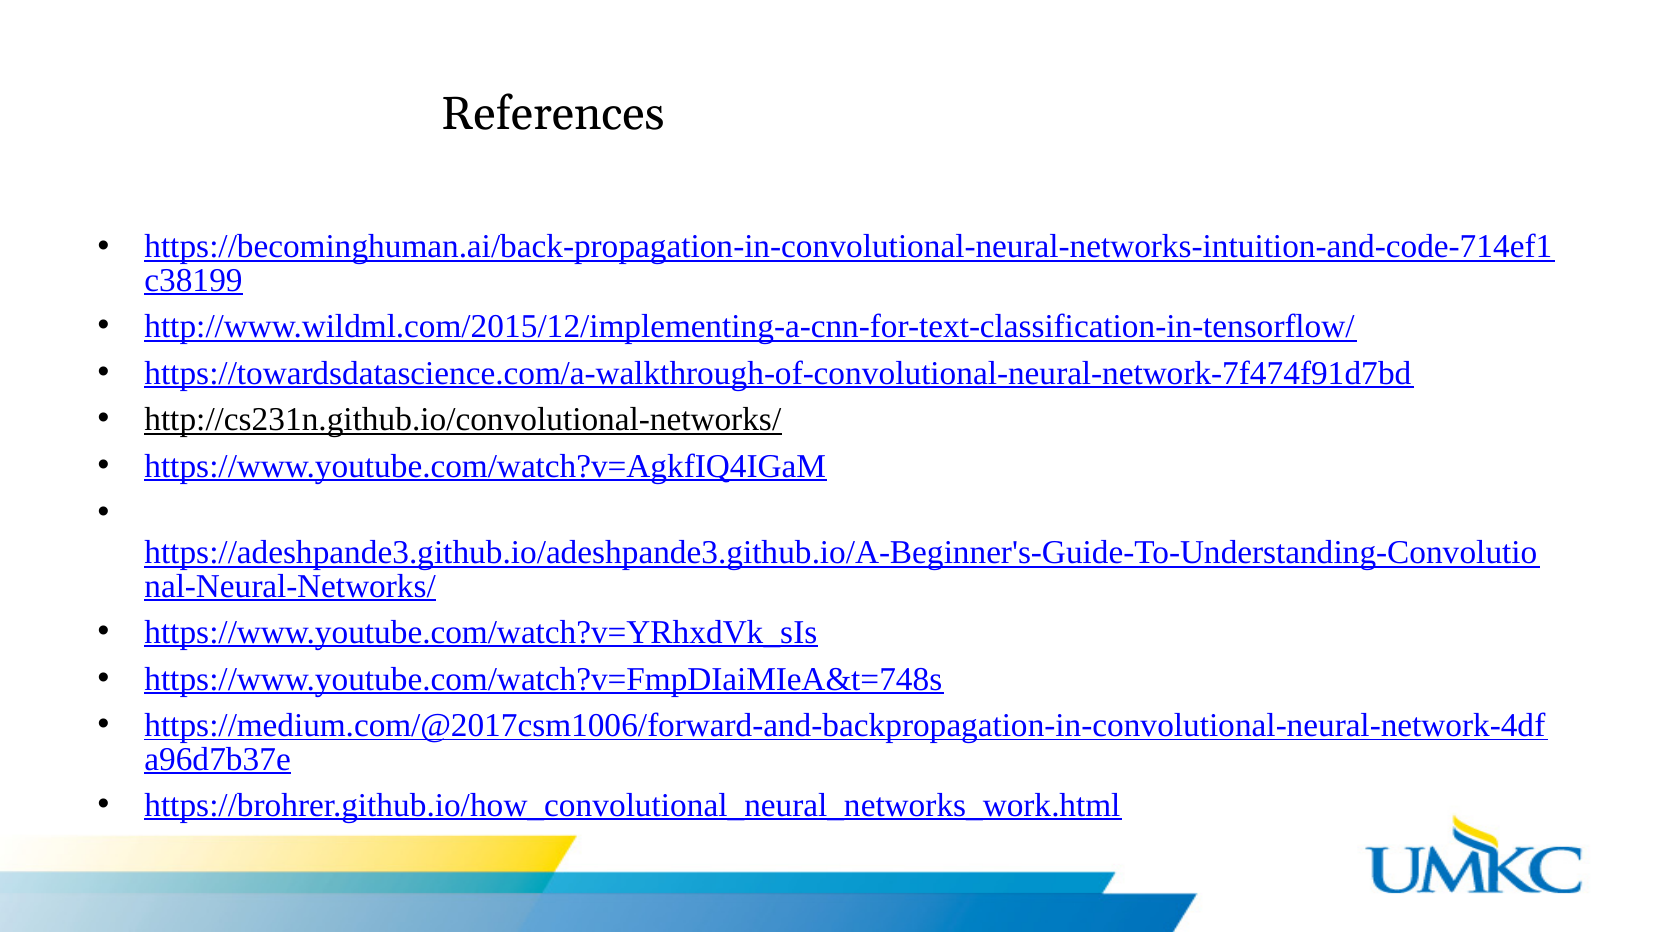

# References
https://becominghuman.ai/back-propagation-in-convolutional-neural-networks-intuition-and-code-714ef1c38199
http://www.wildml.com/2015/12/implementing-a-cnn-for-text-classification-in-tensorflow/
https://towardsdatascience.com/a-walkthrough-of-convolutional-neural-network-7f474f91d7bd
http://cs231n.github.io/convolutional-networks/
https://www.youtube.com/watch?v=AgkfIQ4IGaM
 https://adeshpande3.github.io/adeshpande3.github.io/A-Beginner's-Guide-To-Understanding-Convolutional-Neural-Networks/
https://www.youtube.com/watch?v=YRhxdVk_sIs
https://www.youtube.com/watch?v=FmpDIaiMIeA&t=748s
https://medium.com/@2017csm1006/forward-and-backpropagation-in-convolutional-neural-network-4dfa96d7b37e
https://brohrer.github.io/how_convolutional_neural_networks_work.html